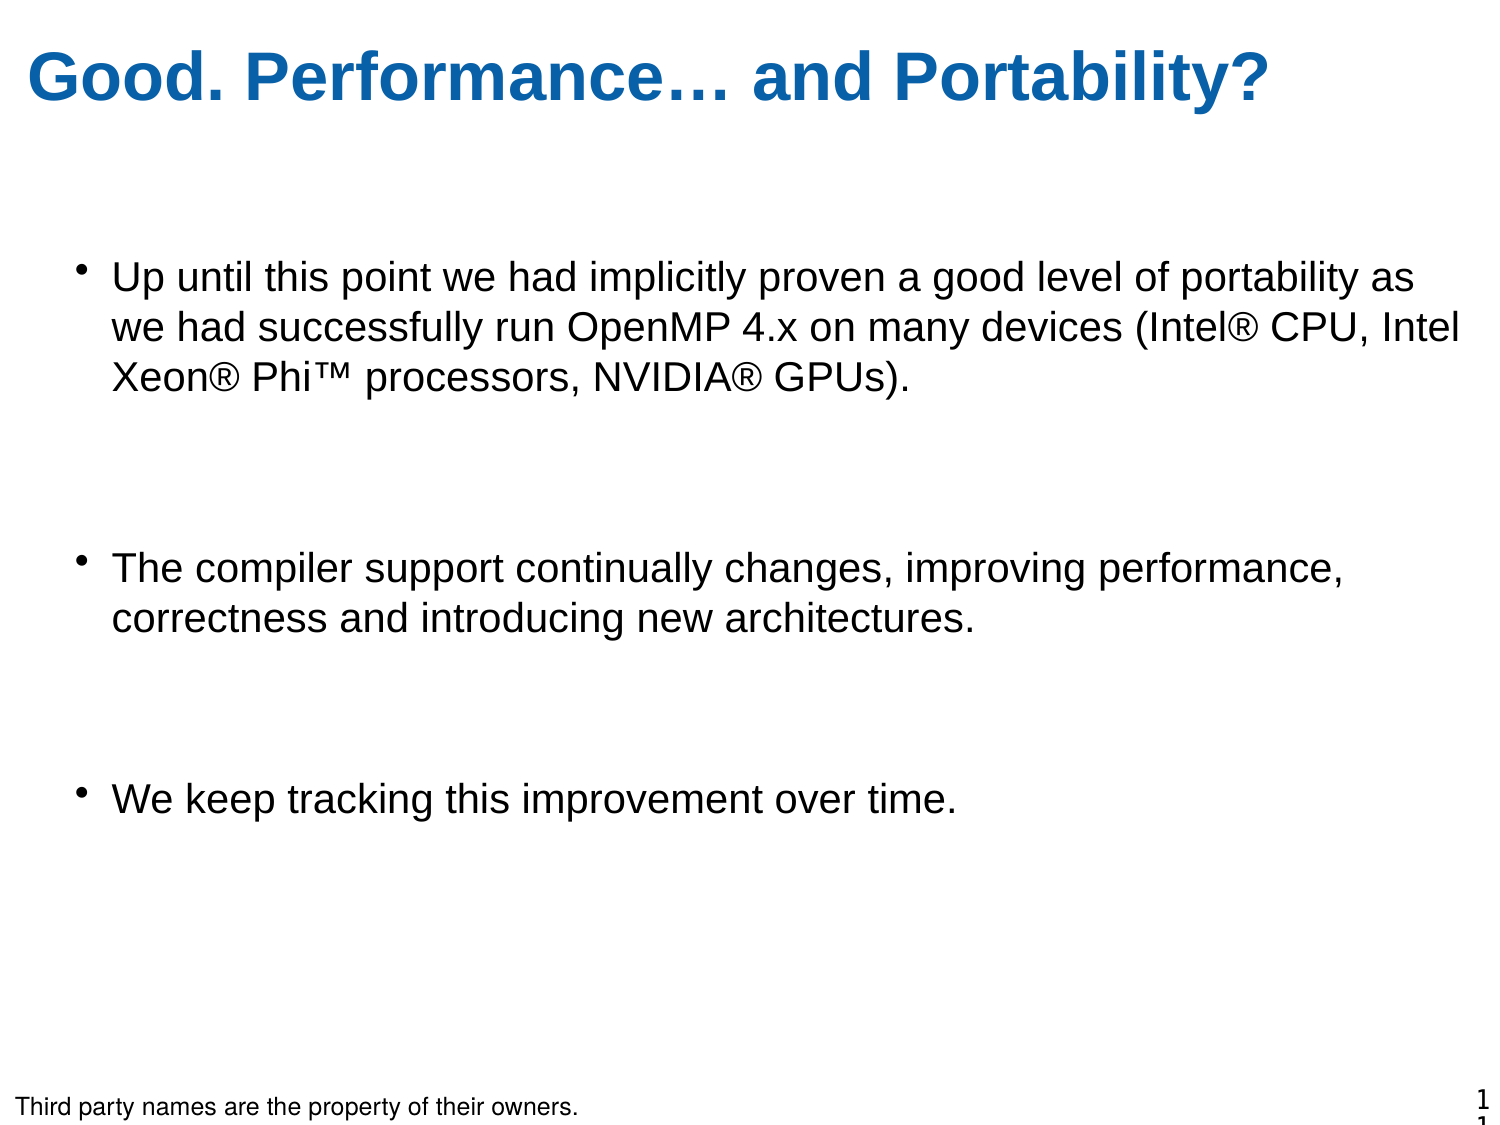

# Good. Performance… and Portability?
Up until this point we had implicitly proven a good level of portability as we had successfully run OpenMP 4.x on many devices (Intel® CPU, Intel Xeon® Phi™ processors, NVIDIA® GPUs).

The compiler support continually changes, improving performance, correctness and introducing new architectures.

We keep tracking this improvement over time.
119
Third party names are the property of their owners.